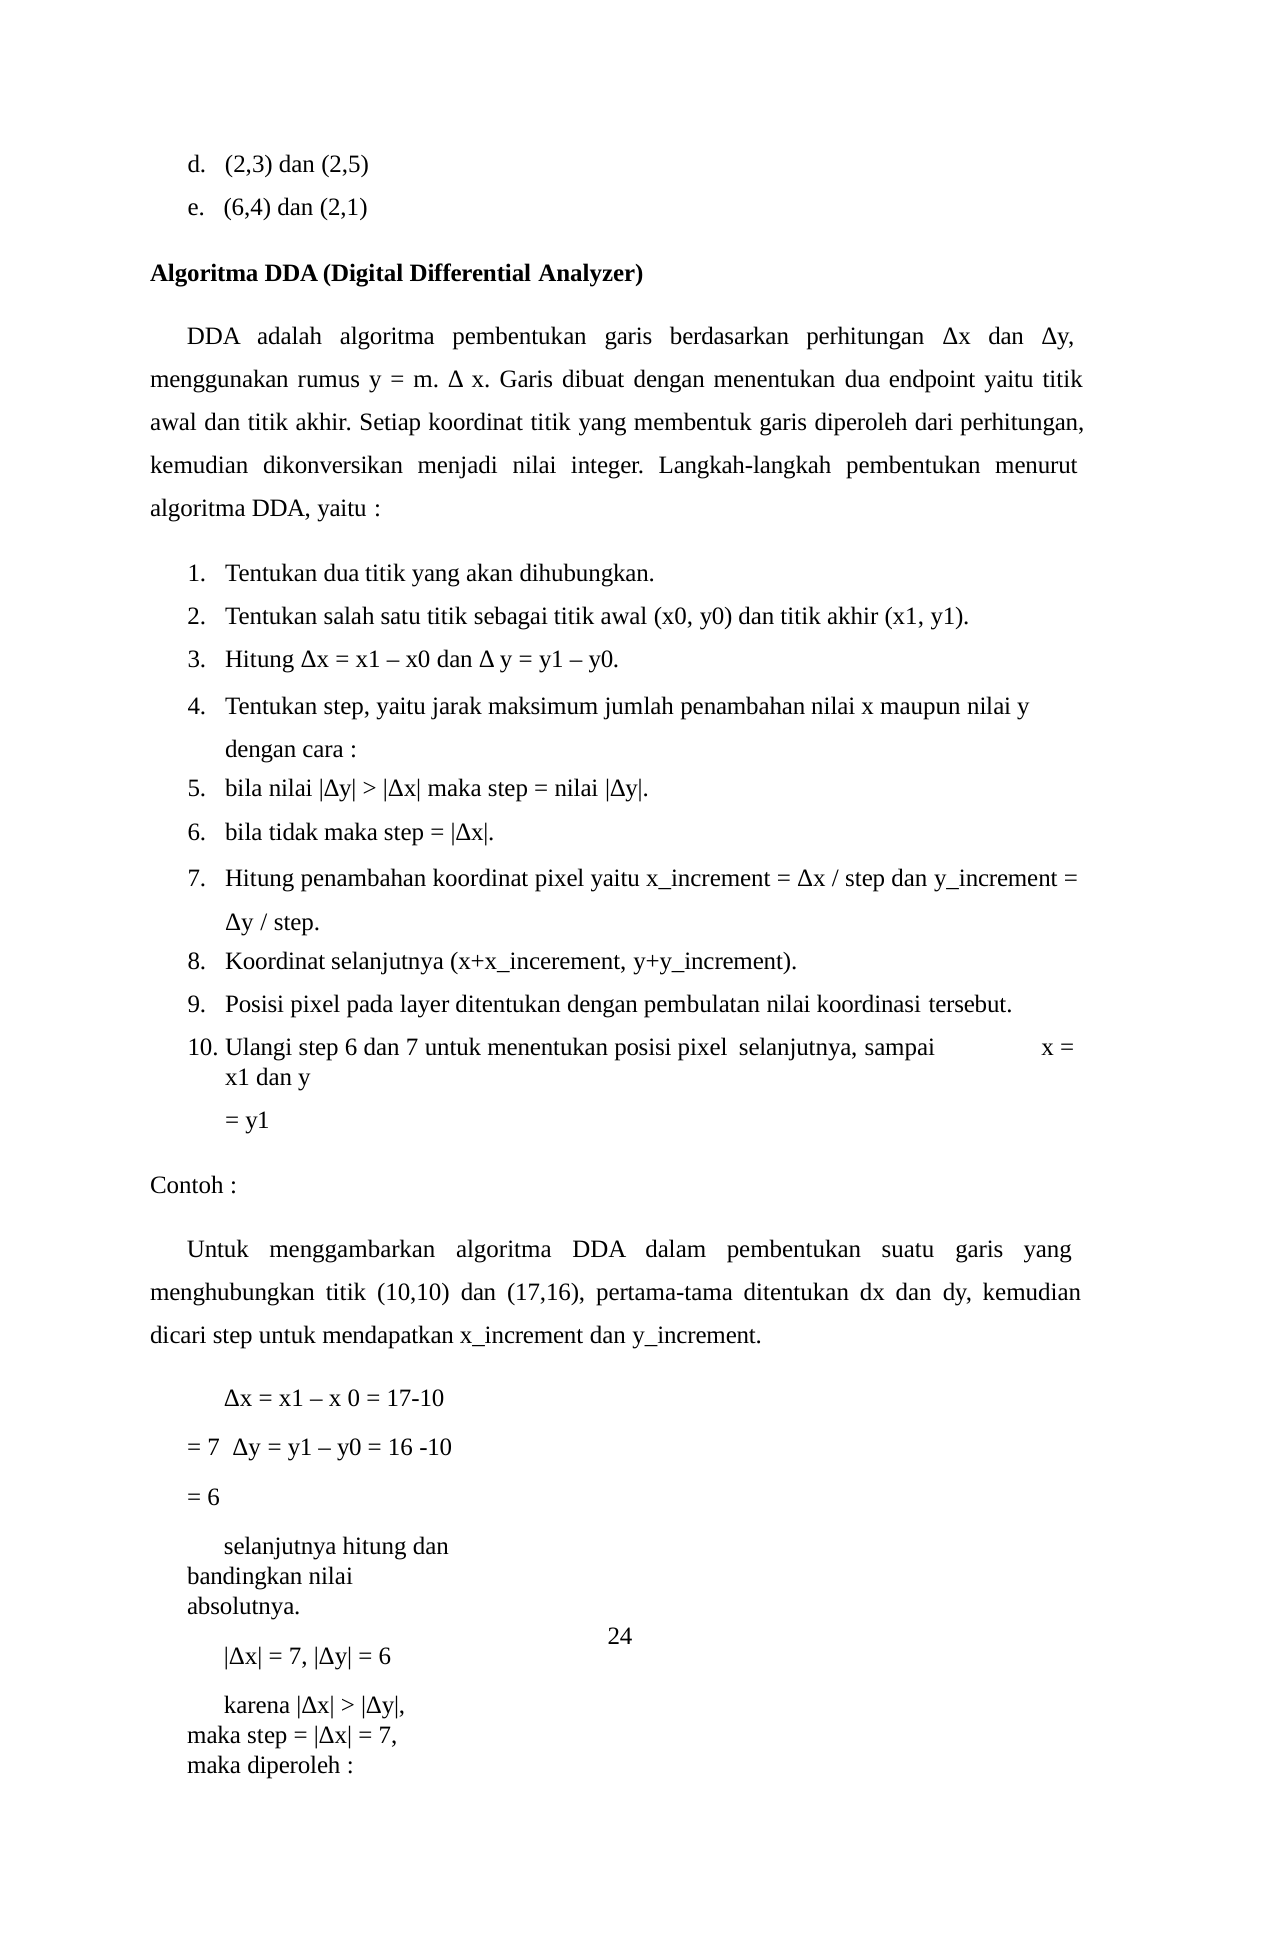

d.   (2,3) dan (2,5)
e.   (6,4) dan (2,1)

Algoritma DDA (Digital Differential Analyzer)
DDA adalah algoritma pembentukan garis berdasarkan perhitungan Δx dan Δy,  menggunakan rumus y = m. Δ x. Garis dibuat dengan menentukan dua endpoint yaitu titik  awal dan titik akhir. Setiap koordinat titik yang membentuk garis diperoleh dari perhitungan,  kemudian dikonversikan menjadi nilai integer. Langkah-langkah pembentukan menurut  algoritma DDA, yaitu :

Tentukan dua titik yang akan dihubungkan.
Tentukan salah satu titik sebagai titik awal (x0, y0) dan titik akhir (x1, y1).
Hitung Δx = x1 – x0 dan Δ y = y1 – y0.
Tentukan step, yaitu jarak maksimum jumlah penambahan nilai x maupun nilai y  dengan cara :
bila nilai |Δy| > |Δx| maka step = nilai |Δy|.
bila tidak maka step = |Δx|.
Hitung penambahan koordinat pixel yaitu x_increment = Δx / step dan y_increment =  Δy / step.
Koordinat selanjutnya (x+x_incerement, y+y_increment).
Posisi pixel pada layer ditentukan dengan pembulatan nilai koordinasi tersebut.
Ulangi step 6 dan 7 untuk menentukan posisi pixel selanjutnya, sampai	x = x1 dan y
= y1

Contoh :
Untuk menggambarkan algoritma DDA dalam pembentukan suatu garis yang  menghubungkan titik (10,10) dan (17,16), pertama-tama ditentukan dx dan dy, kemudian  dicari step untuk mendapatkan x_increment dan y_increment.
Δx = x1 – x 0 = 17-10 = 7  Δy = y1 – y0 = 16 -10 = 6
selanjutnya hitung dan bandingkan nilai absolutnya.
|Δx| = 7, |Δy| = 6
karena |Δx| > |Δy|, maka step = |Δx| = 7, maka diperoleh :
24